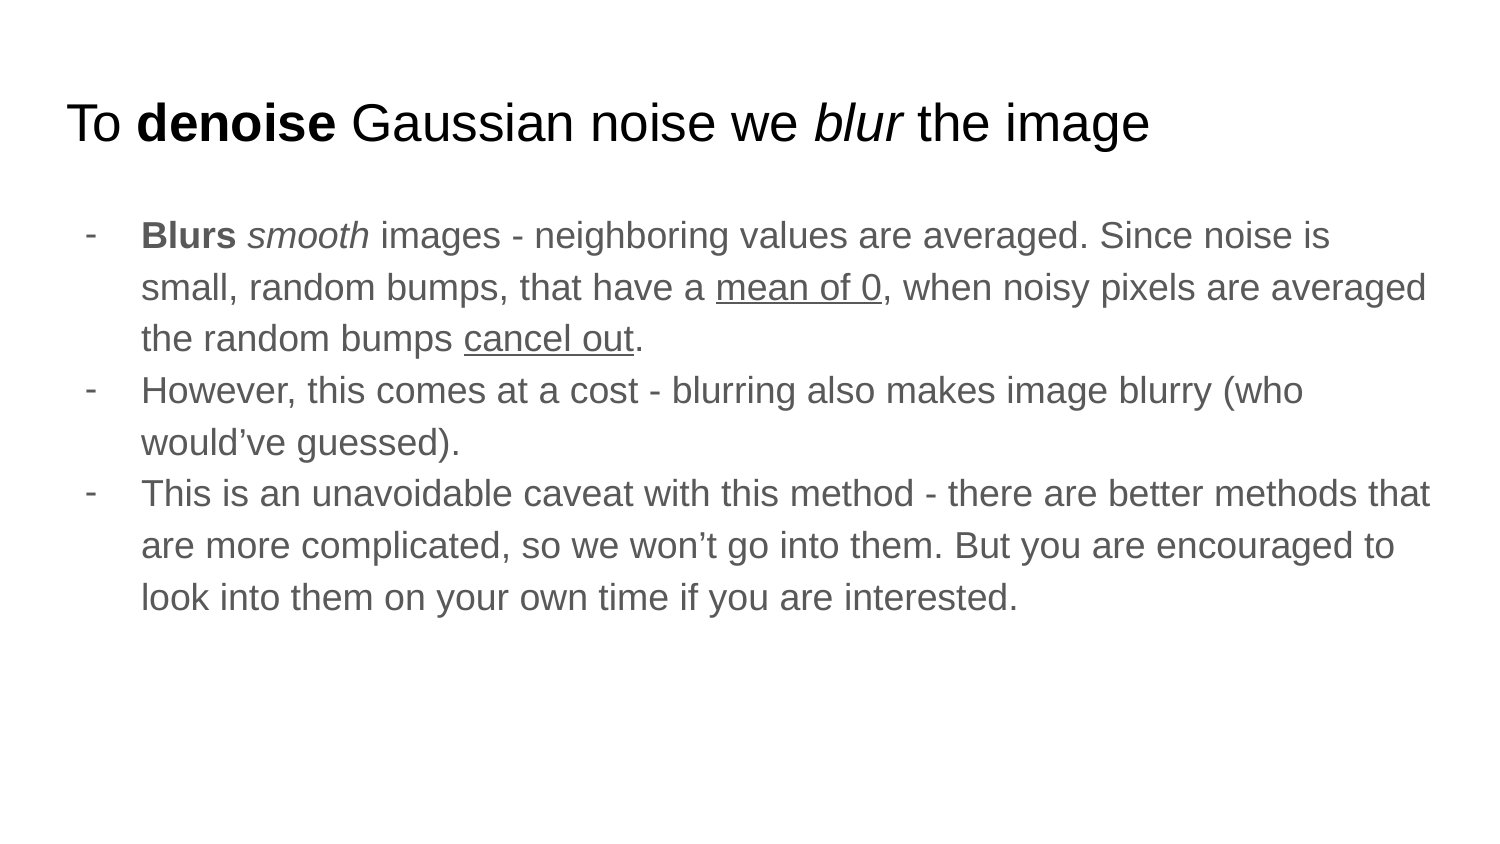

# To denoise Gaussian noise we blur the image
Blurs smooth images - neighboring values are averaged. Since noise is small, random bumps, that have a mean of 0, when noisy pixels are averaged the random bumps cancel out.
However, this comes at a cost - blurring also makes image blurry (who would’ve guessed).
This is an unavoidable caveat with this method - there are better methods that are more complicated, so we won’t go into them. But you are encouraged to look into them on your own time if you are interested.